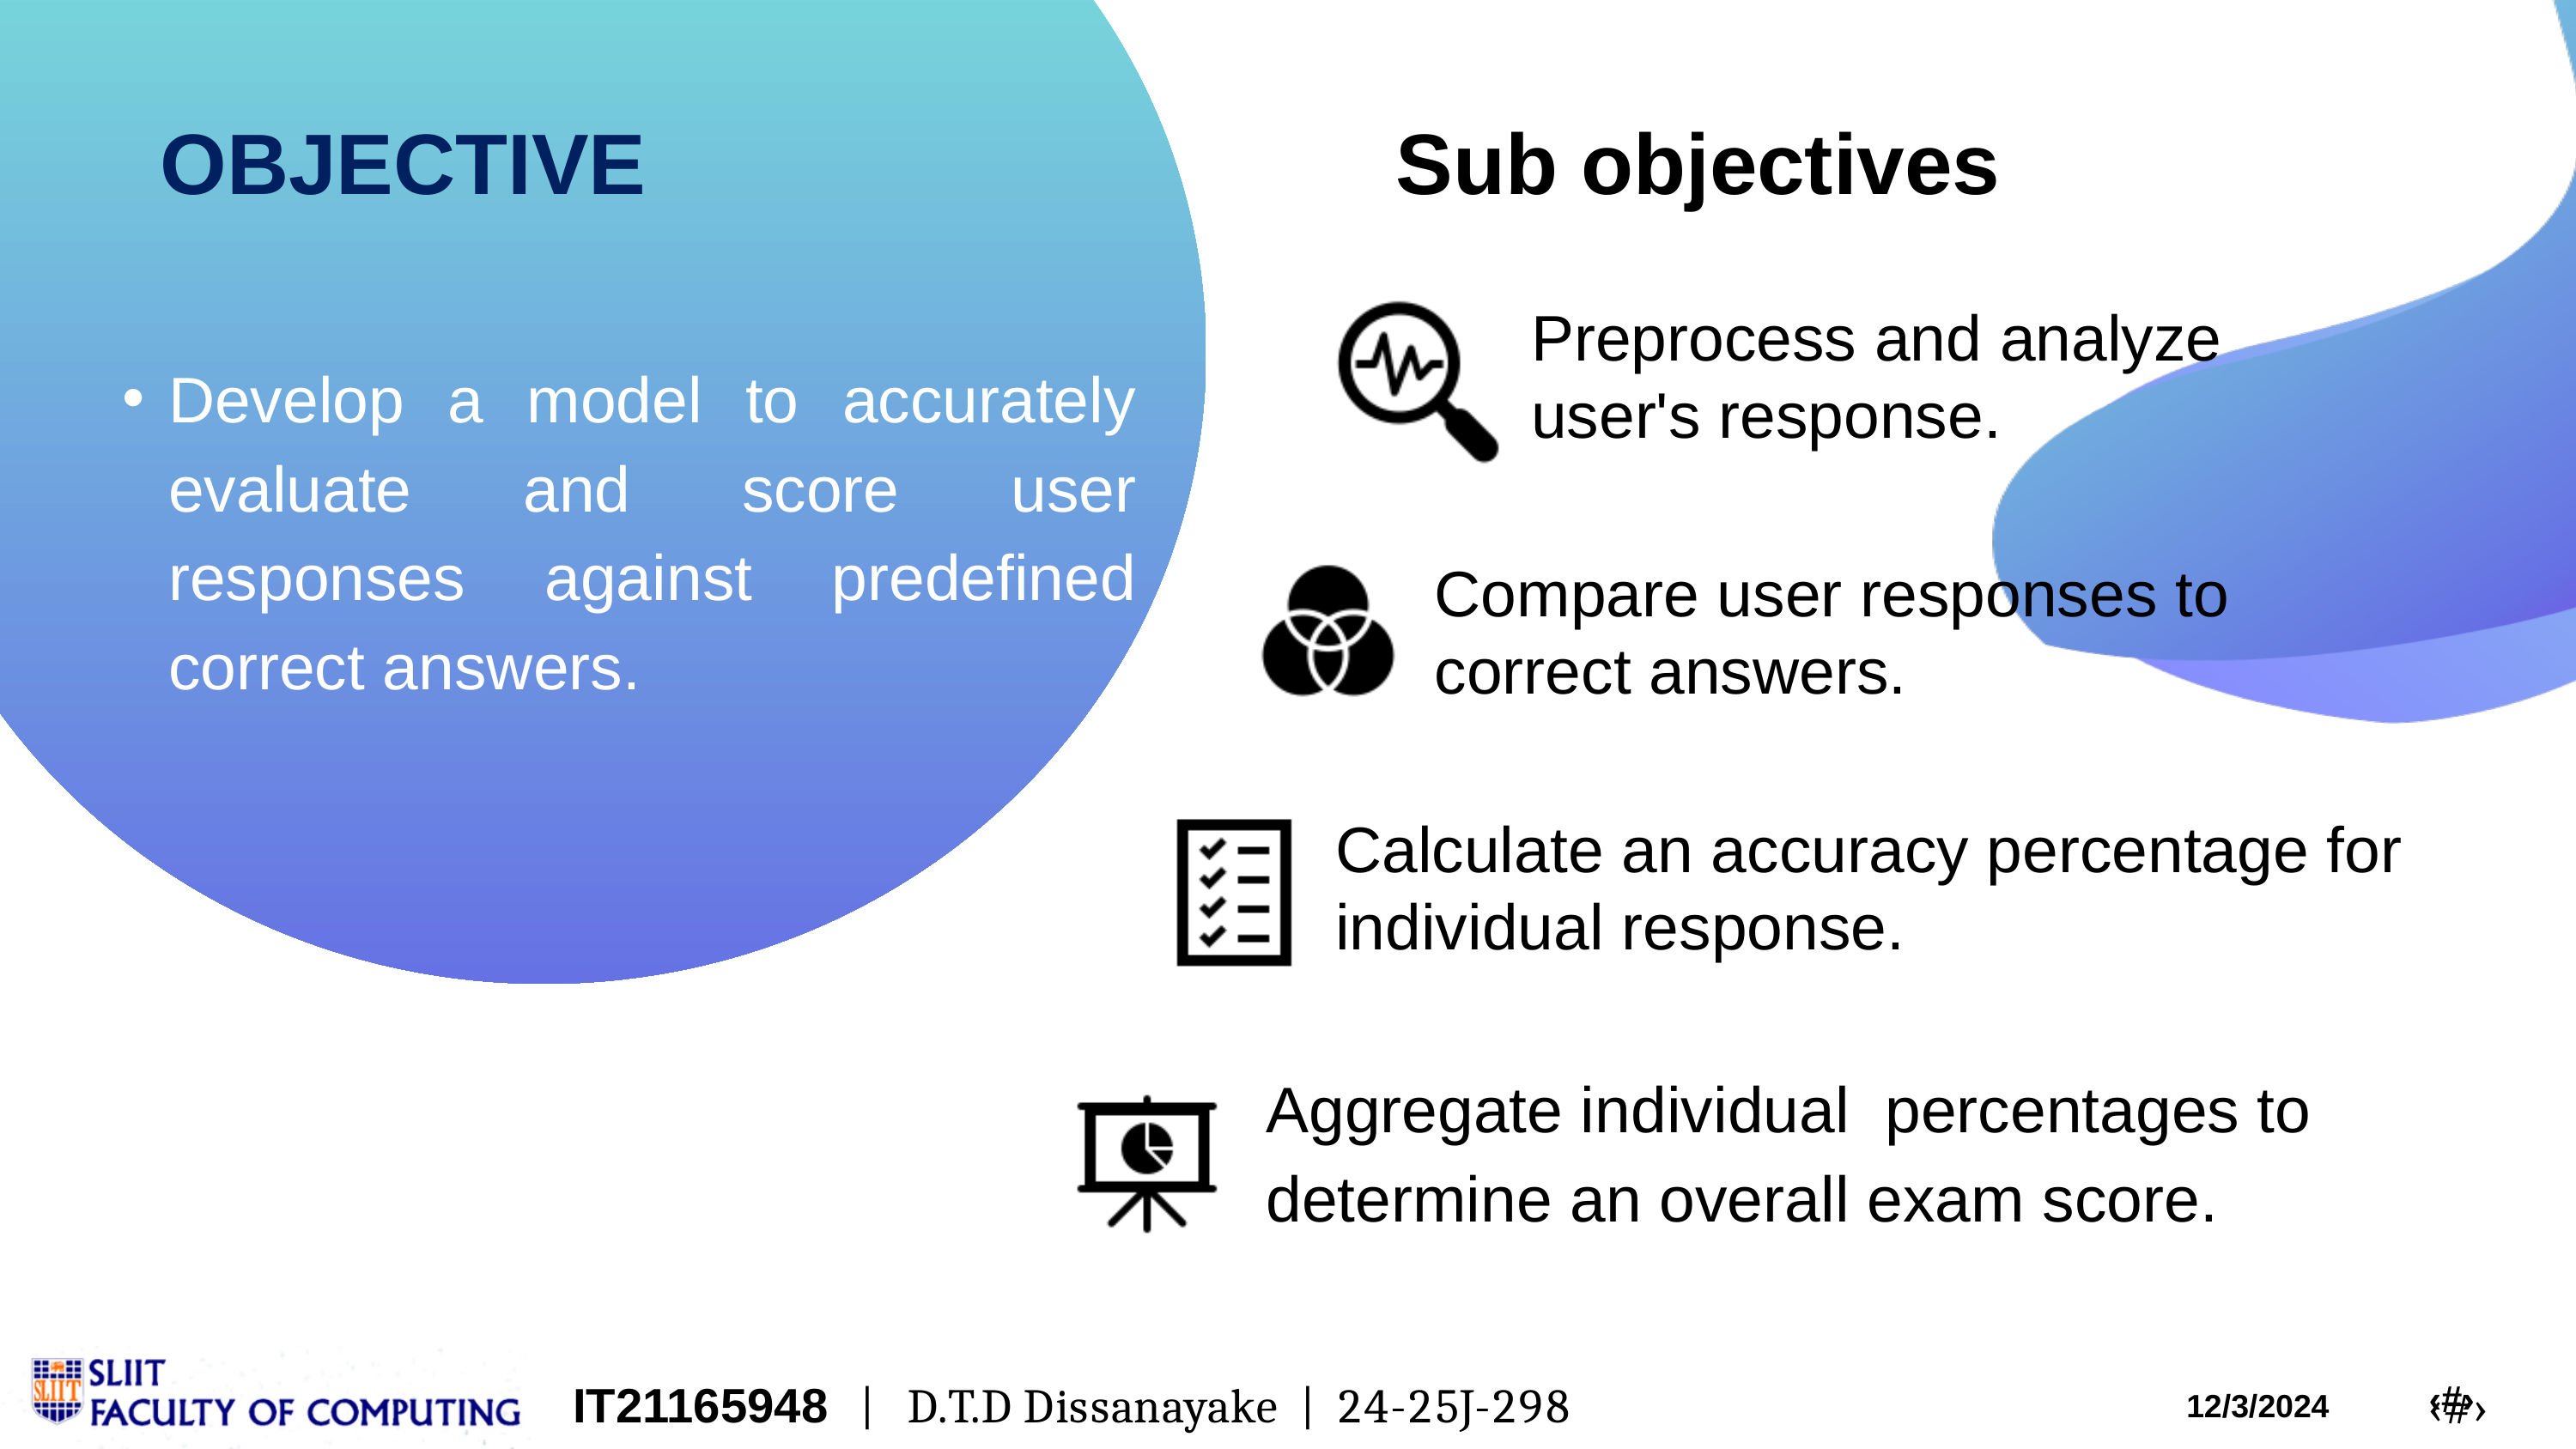

Sub objectives
OBJECTIVE

Preprocess and analyze user's response.
Develop a model to accurately evaluate and score user responses against predefined correct answers.

Compare user responses to correct answers.

Calculate an accuracy percentage for individual response.
Aggregate individual  percentages to determine an overall exam score.

IT21165948   |   D.T.D Dissanayake  |  24-25J-298
‹#›
‹#›
12/3/2024